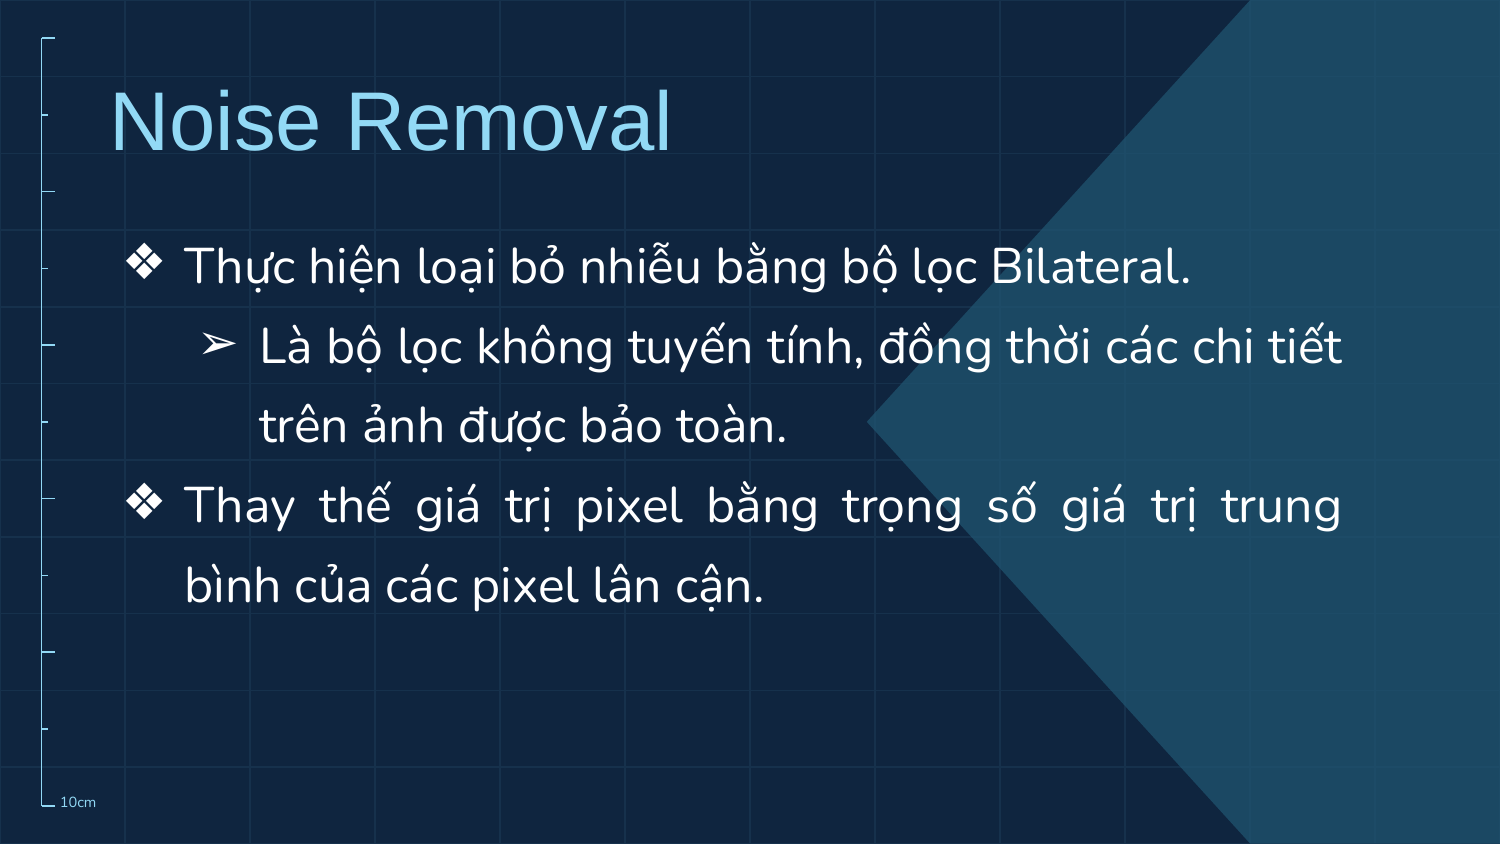

# Noise Removal
Thực hiện loại bỏ nhiễu bằng bộ lọc Bilateral.
Là bộ lọc không tuyến tính, đồng thời các chi tiết trên ảnh được bảo toàn.
Thay thế giá trị pixel bằng trọng số giá trị trung bình của các pixel lân cận.